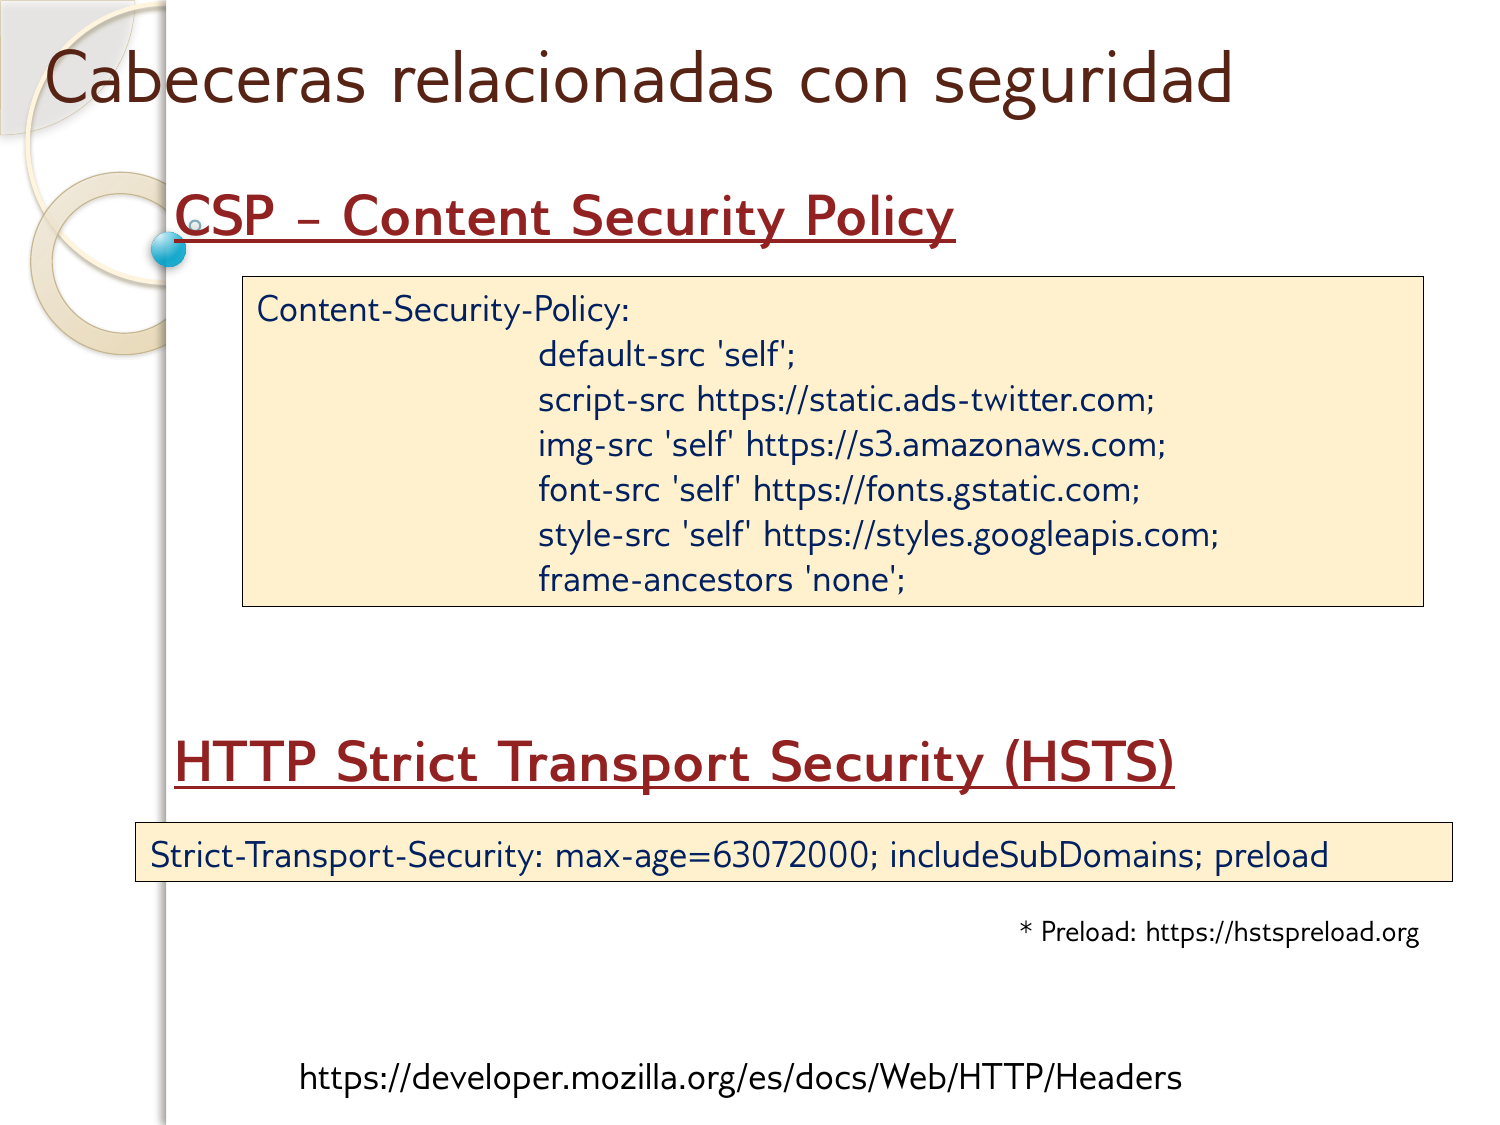

Cabeceras relacionadas con seguridad
CSP – Content Security Policy
Content-Security-Policy:
                         default-src 'self';
                         script-src https://static.ads-twitter.com;
                         img-src 'self' https://s3.amazonaws.com;
                         font-src 'self' https://fonts.gstatic.com;
                         style-src 'self' https://styles.googleapis.com;
                         frame-ancestors 'none';
HTTP Strict Transport Security (HSTS)
Strict-Transport-Security: max-age=63072000; includeSubDomains; preload
* Preload: https://hstspreload.org
https://developer.mozilla.org/es/docs/Web/HTTP/Headers